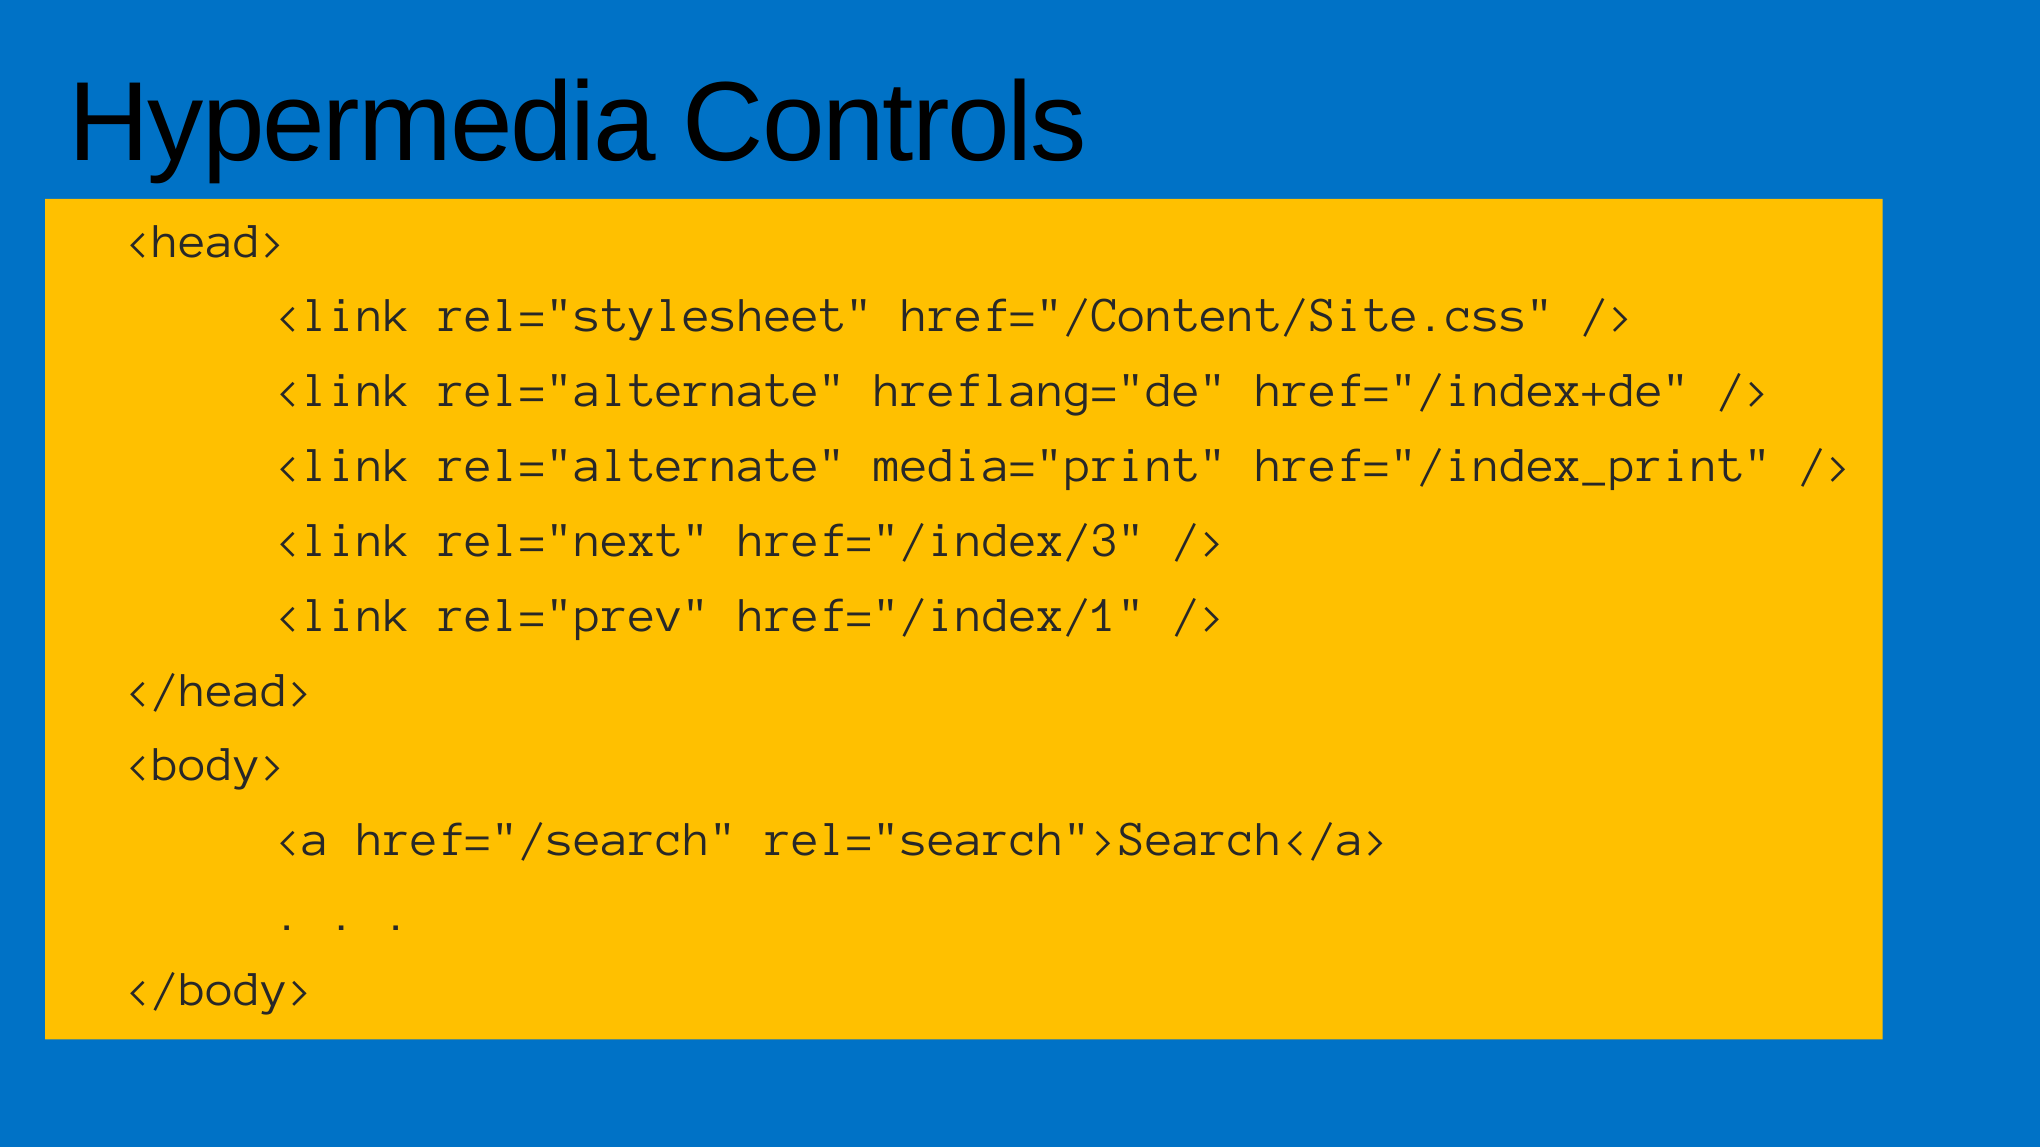

# Hypermedia Controls
<head>
	<link rel="stylesheet" href="/Content/Site.css" />
	<link rel="alternate" hreflang="de" href="/index+de" />
	<link rel="alternate" media="print" href="/index_print" />
	<link rel="next" href="/index/3" />
	<link rel="prev" href="/index/1" />
</head>
<body>
	<a href="/search" rel="search">Search</a>
	. . .
</body>